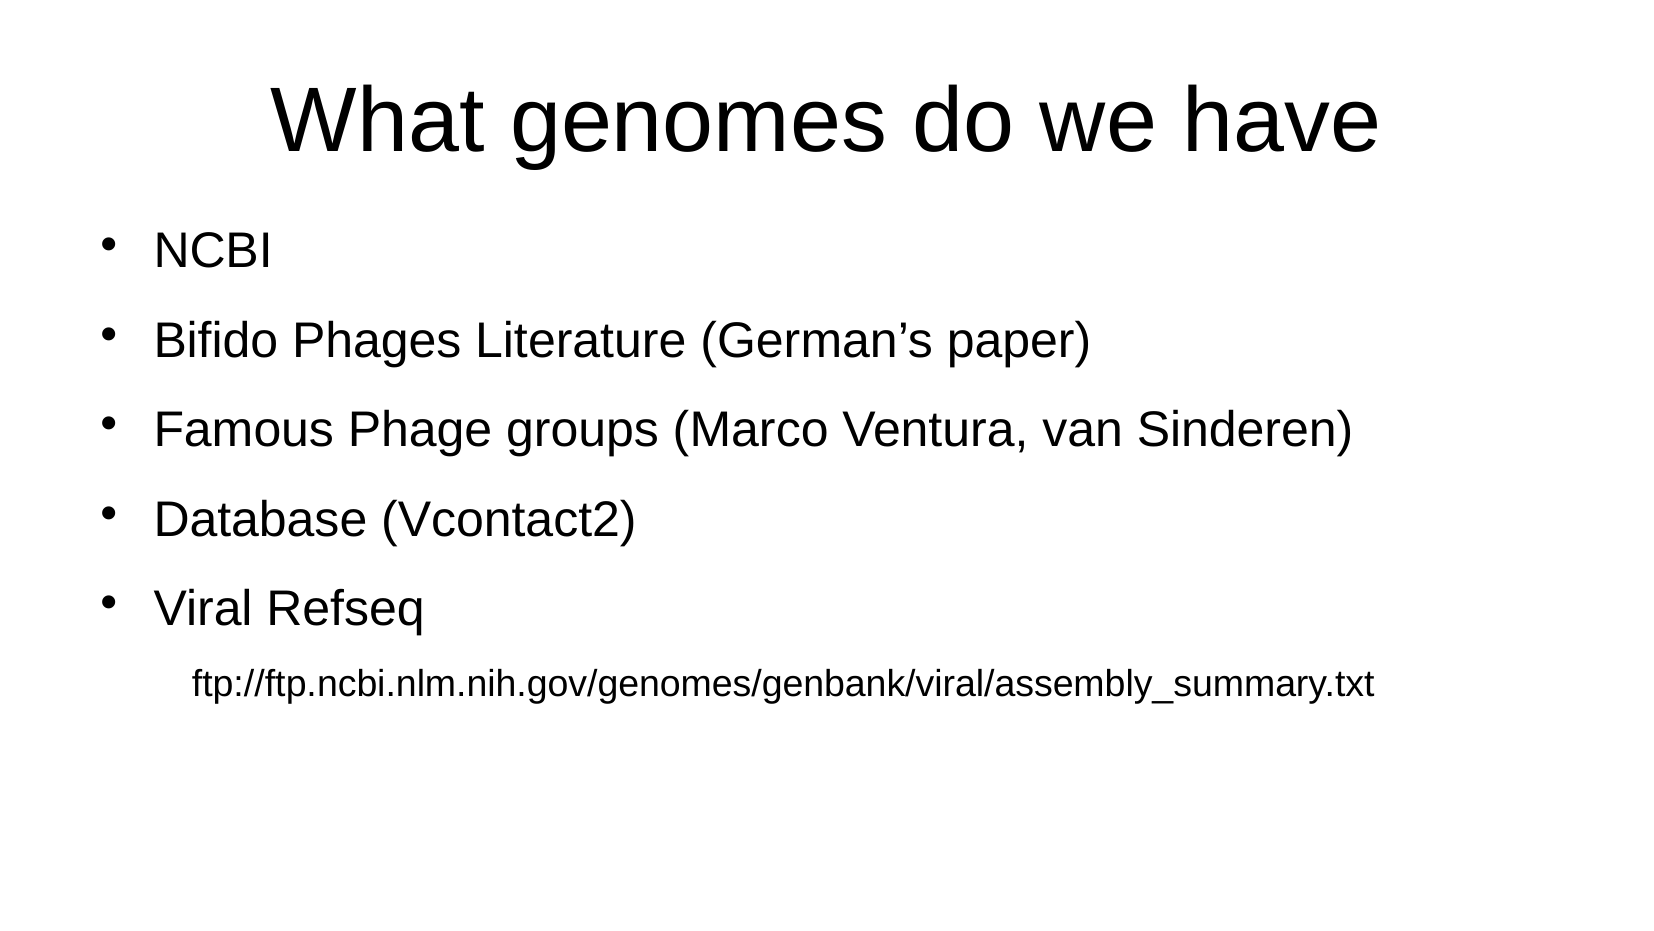

What genomes do we have
NCBI
Bifido Phages Literature (German’s paper)
Famous Phage groups (Marco Ventura, van Sinderen)
Database (Vcontact2)
Viral Refseq

ftp://ftp.ncbi.nlm.nih.gov/genomes/genbank/viral/assembly_summary.txt